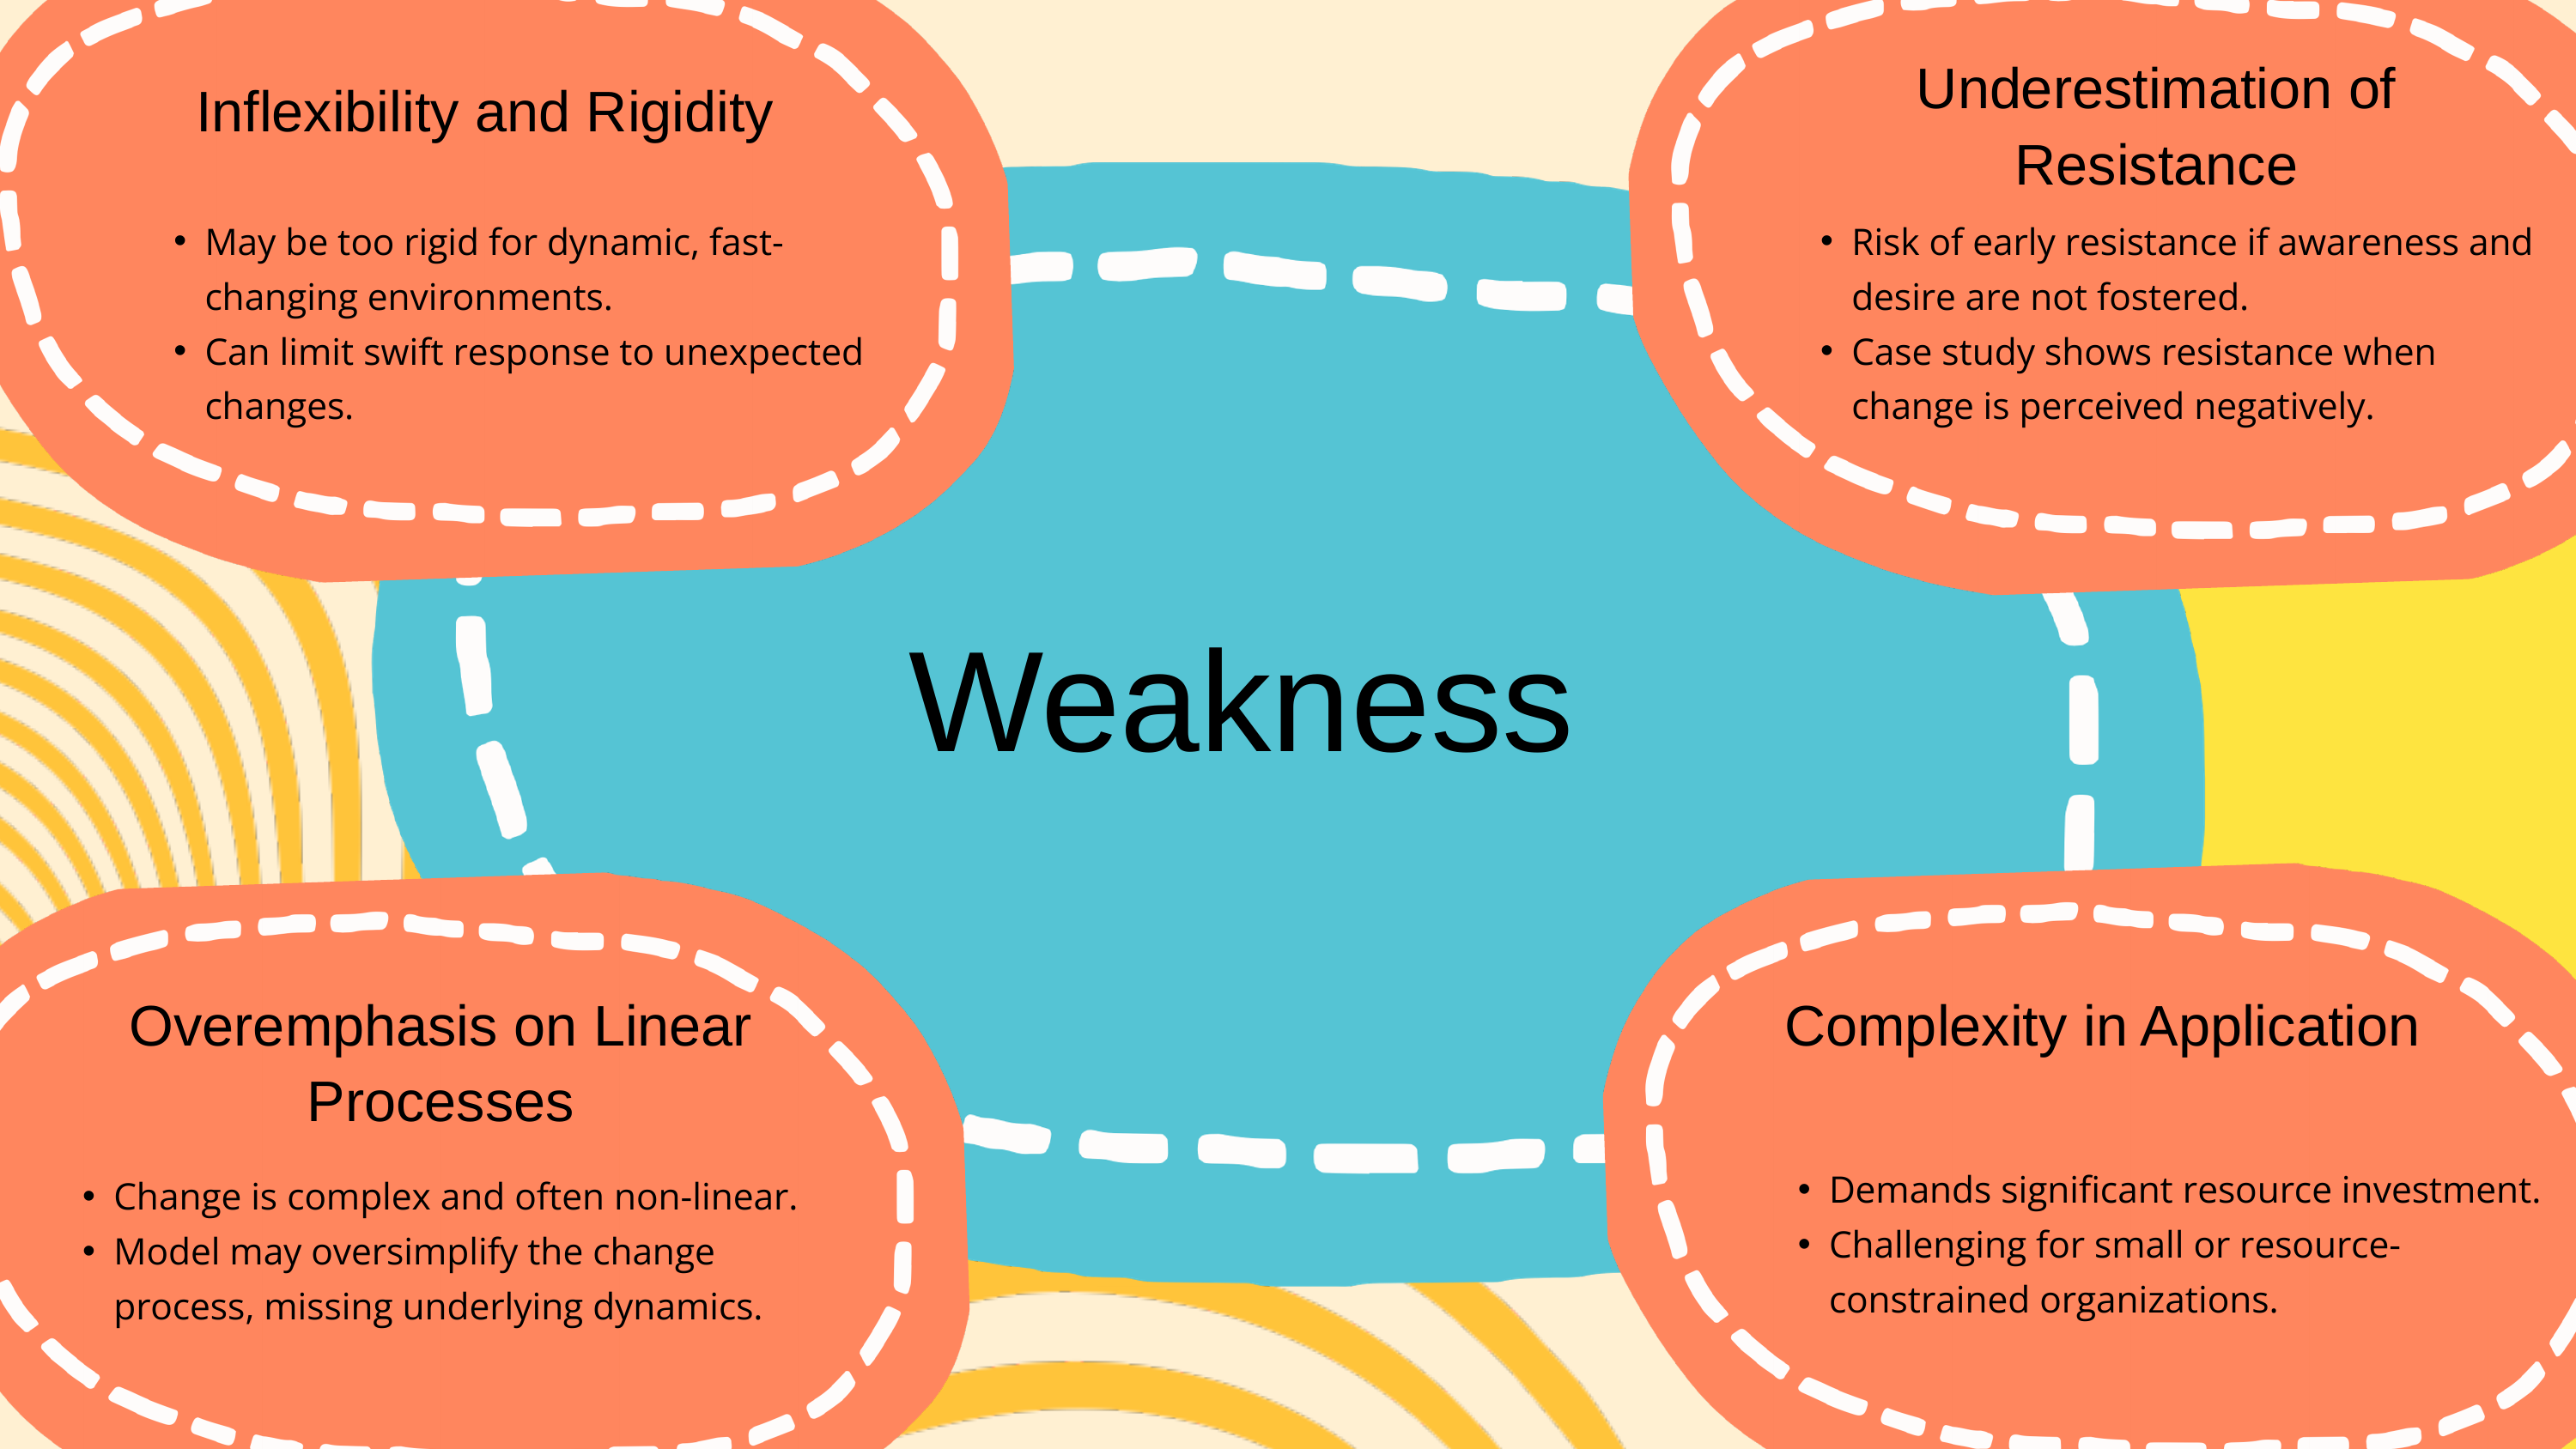

Underestimation of Resistance
Inflexibility and Rigidity

May be too rigid for dynamic, fast-changing environments.
Can limit swift response to unexpected changes.

Risk of early resistance if awareness and desire are not fostered.
Case study shows resistance when change is perceived negatively.

Weakness

Overemphasis on Linear Processes
Complexity in Application
Demands significant resource investment.
Challenging for small or resource-constrained organizations.

Change is complex and often non-linear.
Model may oversimplify the change process, missing underlying dynamics.